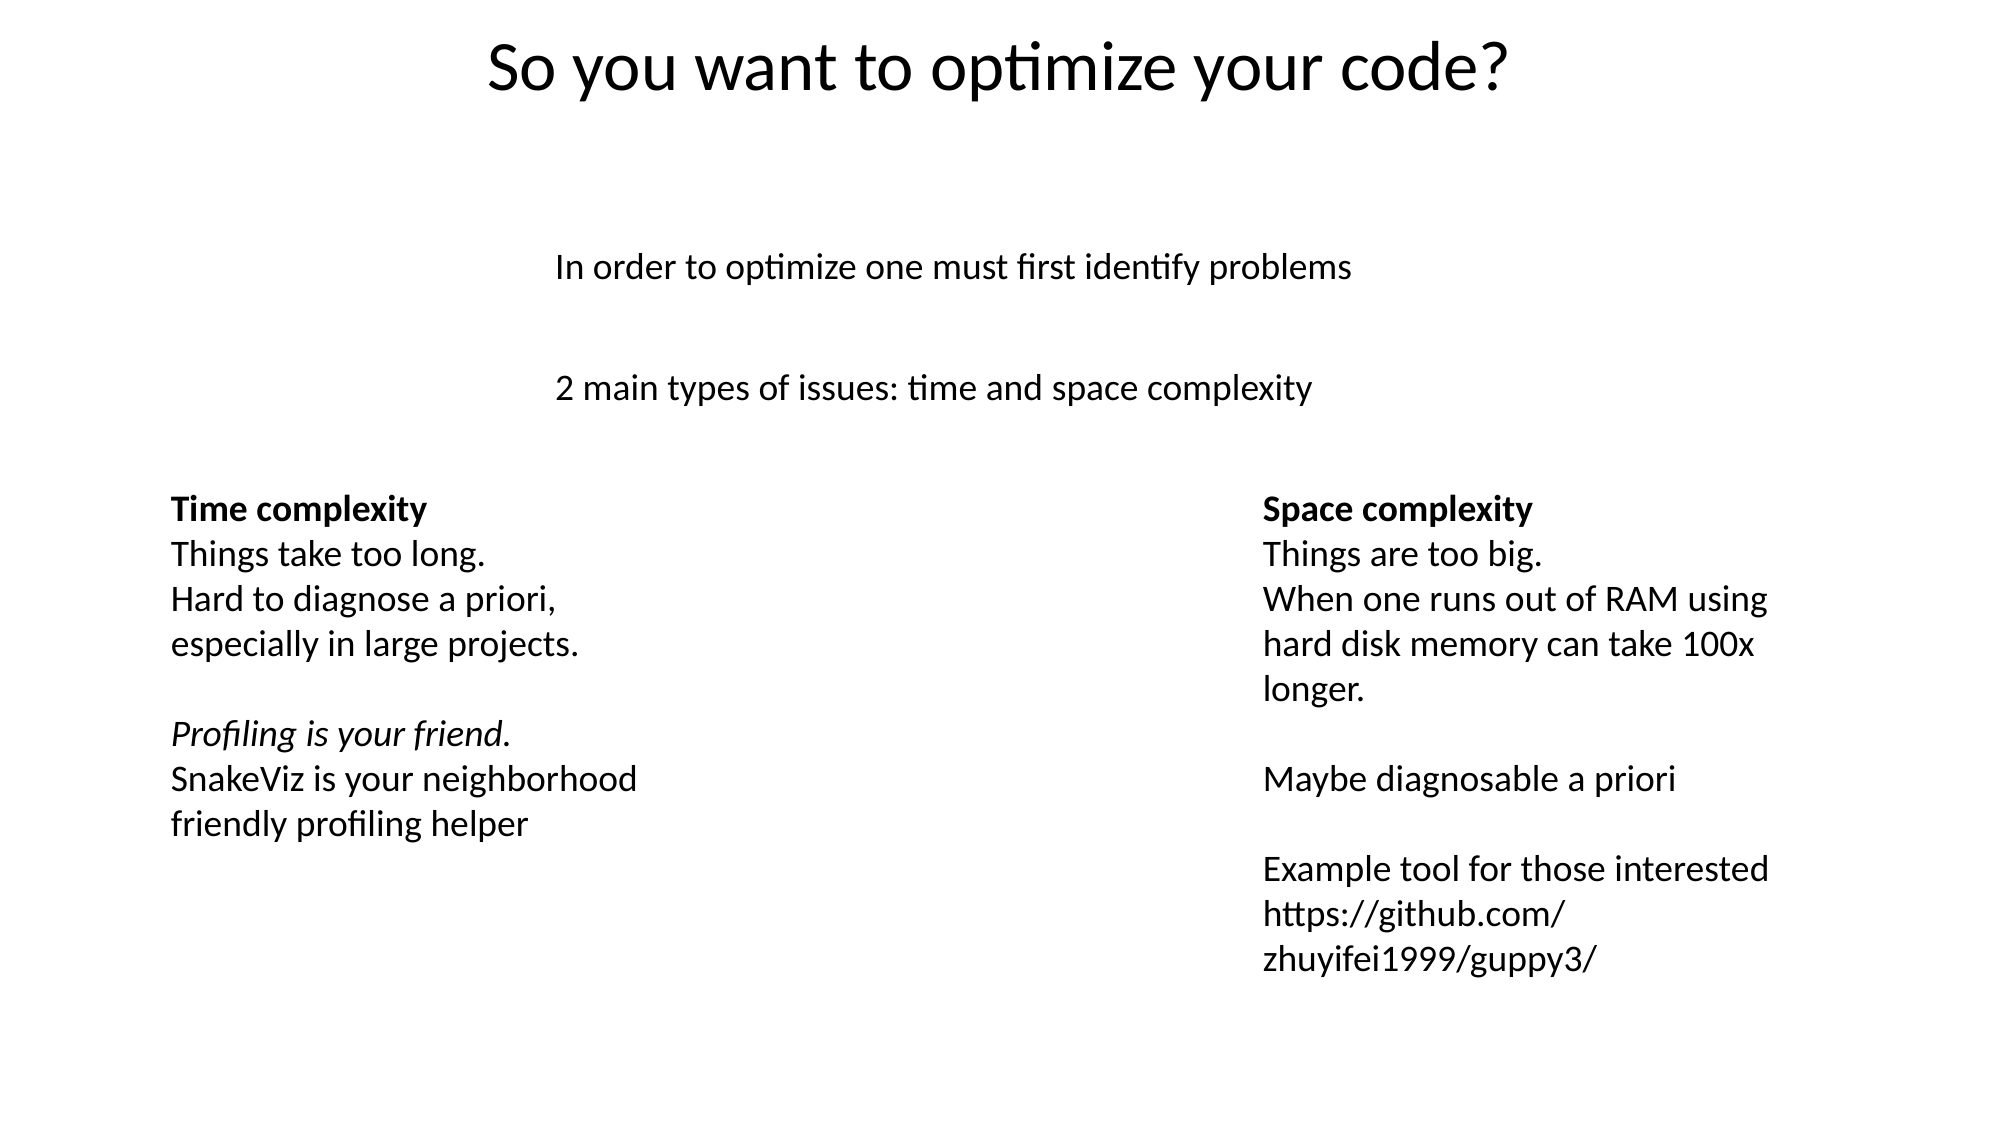

So you want to optimize your code?
In order to optimize one must first identify problems
2 main types of issues: time and space complexity
Time complexity
Things take too long.
Hard to diagnose a priori, especially in large projects.

Profiling is your friend.
SnakeViz is your neighborhood friendly profiling helper
Space complexity
Things are too big.
When one runs out of RAM using hard disk memory can take 100x longer.

Maybe diagnosable a priori

Example tool for those interested
https://github.com/zhuyifei1999/guppy3/